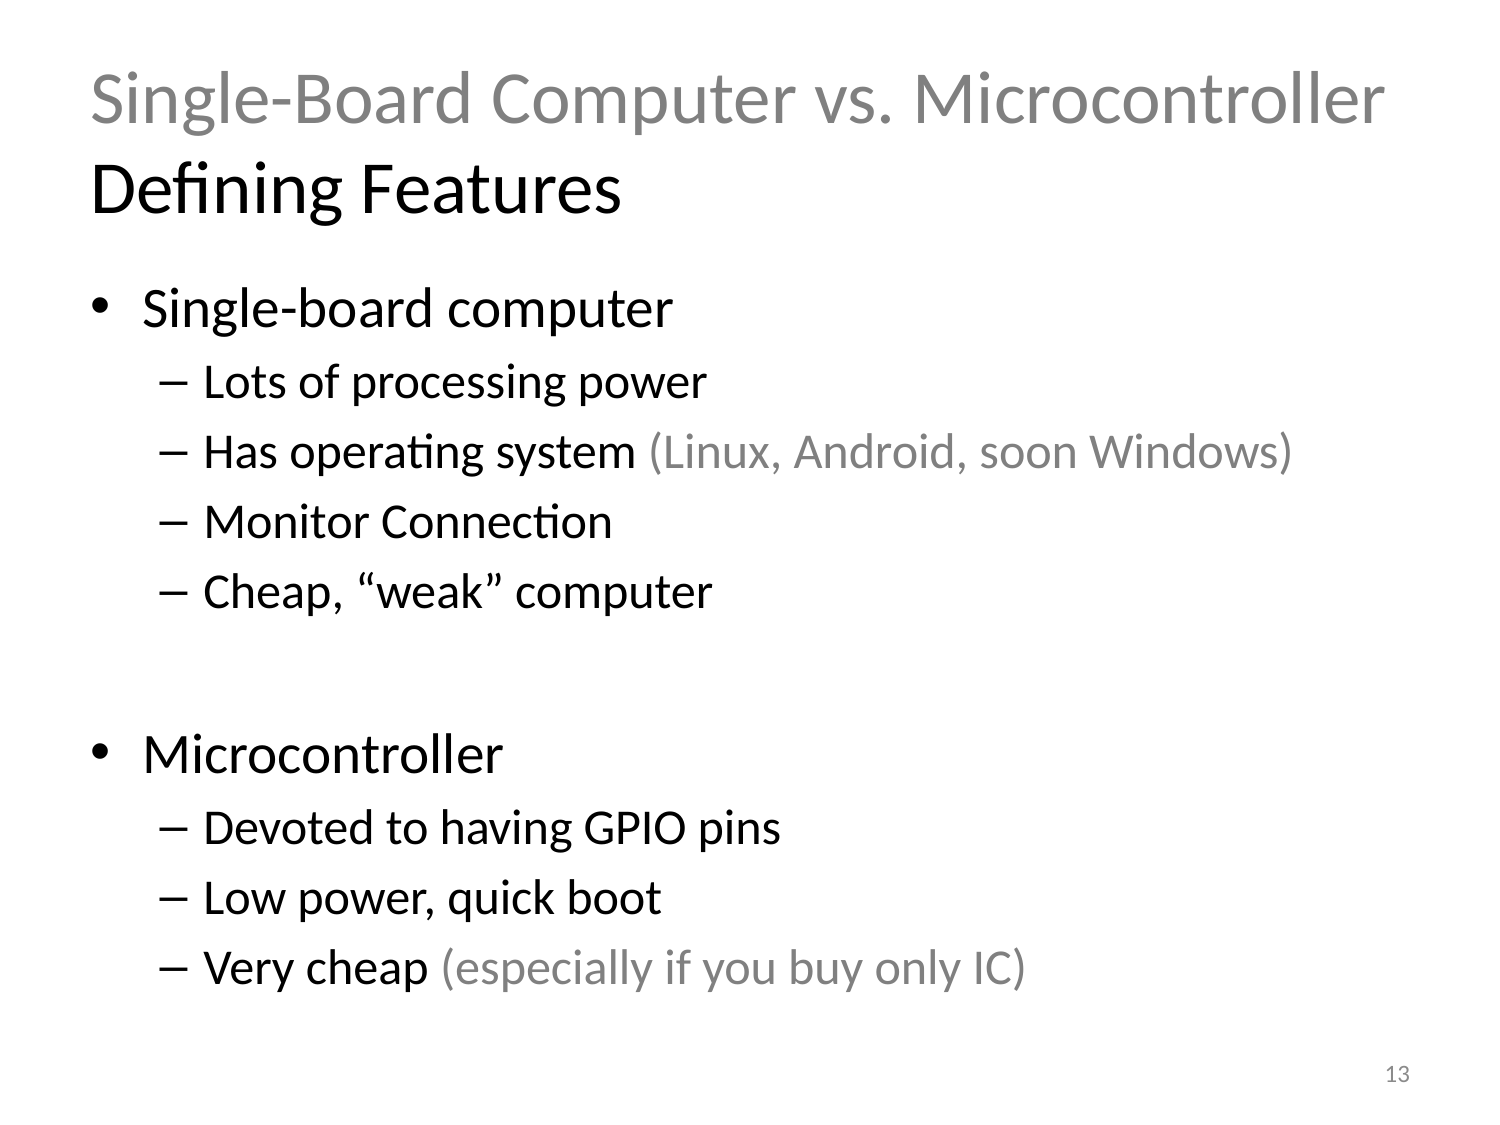

# Single-Board Computer vs. Microcontroller Defining Features
Single-board computer
Lots of processing power
Has operating system (Linux, Android, soon Windows)
Monitor Connection
Cheap, “weak” computer

Microcontroller
Devoted to having GPIO pins
Low power, quick boot
Very cheap (especially if you buy only IC)
13